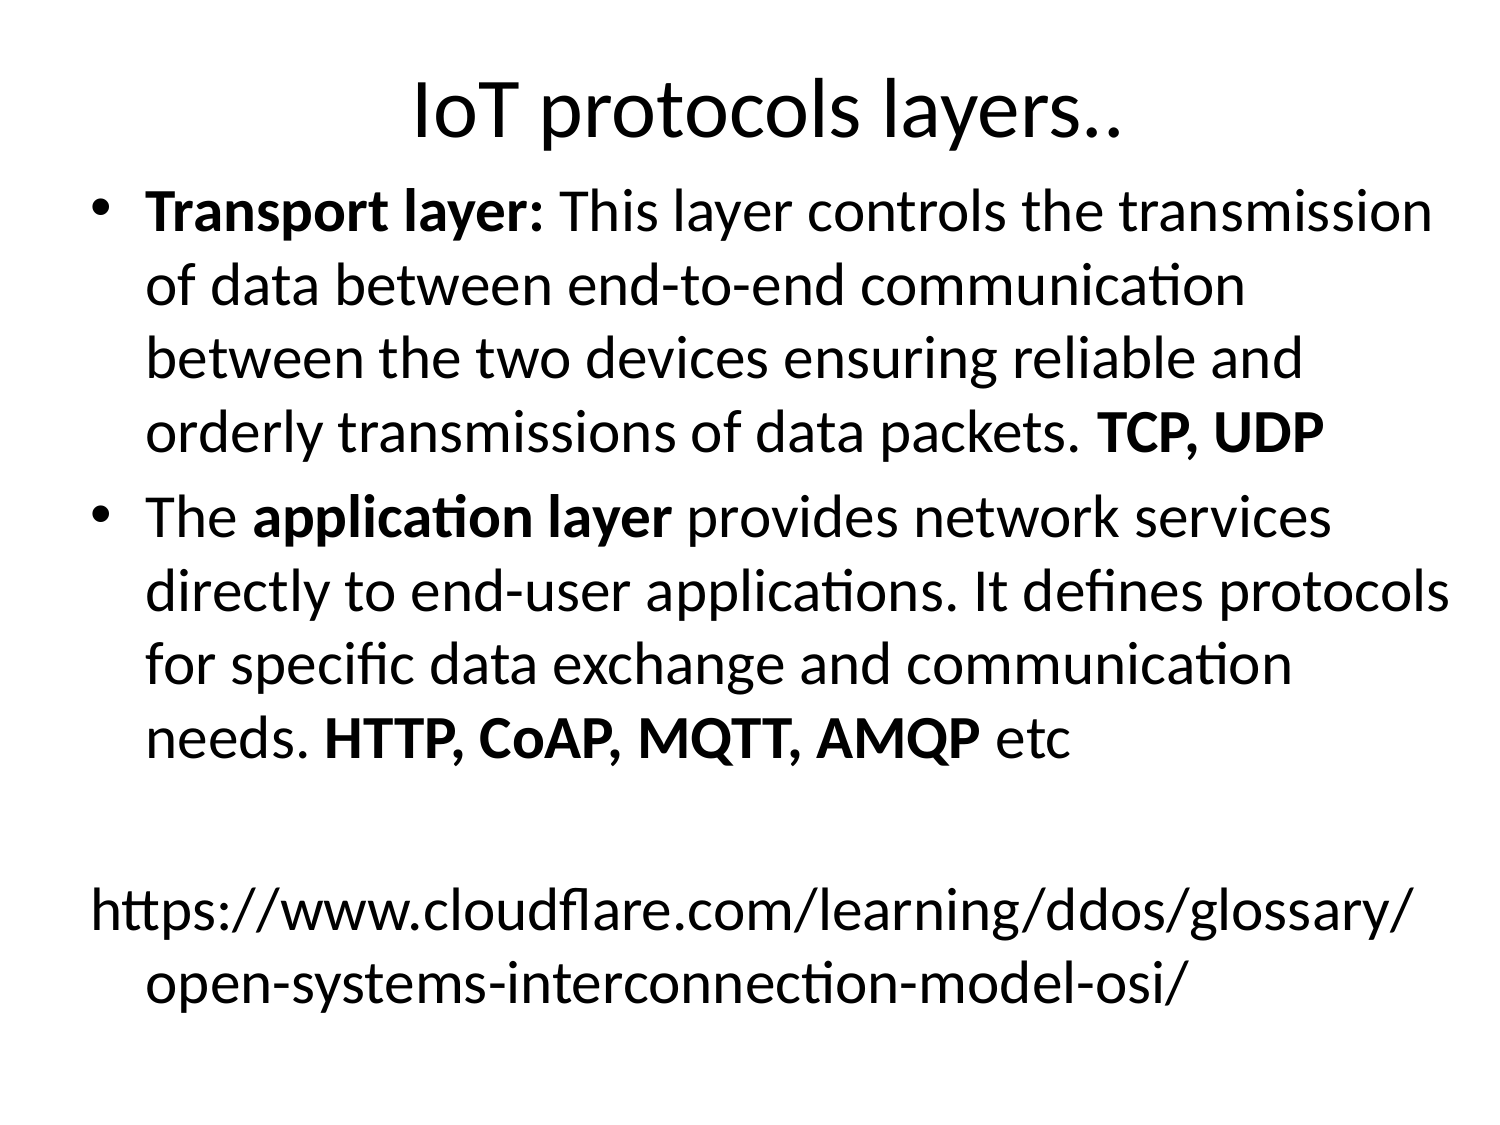

# IoT protocols layers..
Transport layer: This layer controls the transmission of data between end-to-end communication between the two devices ensuring reliable and orderly transmissions of data packets. TCP, UDP
The application layer provides network services directly to end-user applications. It defines protocols for specific data exchange and communication needs. HTTP, CoAP, MQTT, AMQP etc

https://www.cloudflare.com/learning/ddos/glossary/open-systems-interconnection-model-osi/